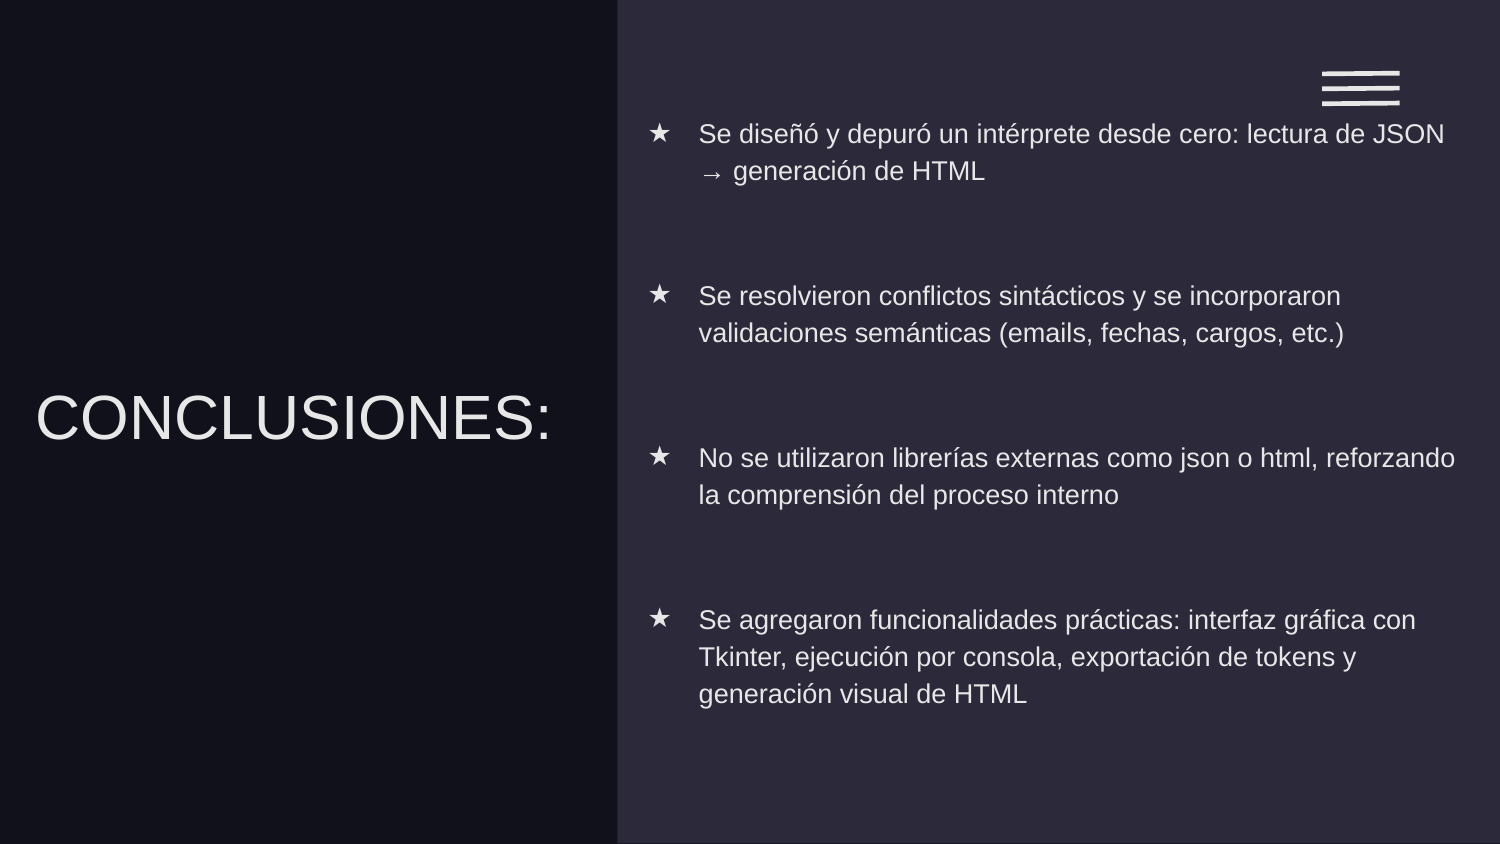

Se diseñó y depuró un intérprete desde cero: lectura de JSON → generación de HTML

Se resolvieron conflictos sintácticos y se incorporaron validaciones semánticas (emails, fechas, cargos, etc.)

No se utilizaron librerías externas como json o html, reforzando la comprensión del proceso interno

Se agregaron funcionalidades prácticas: interfaz gráfica con Tkinter, ejecución por consola, exportación de tokens y generación visual de HTML
# CONCLUSIONES: